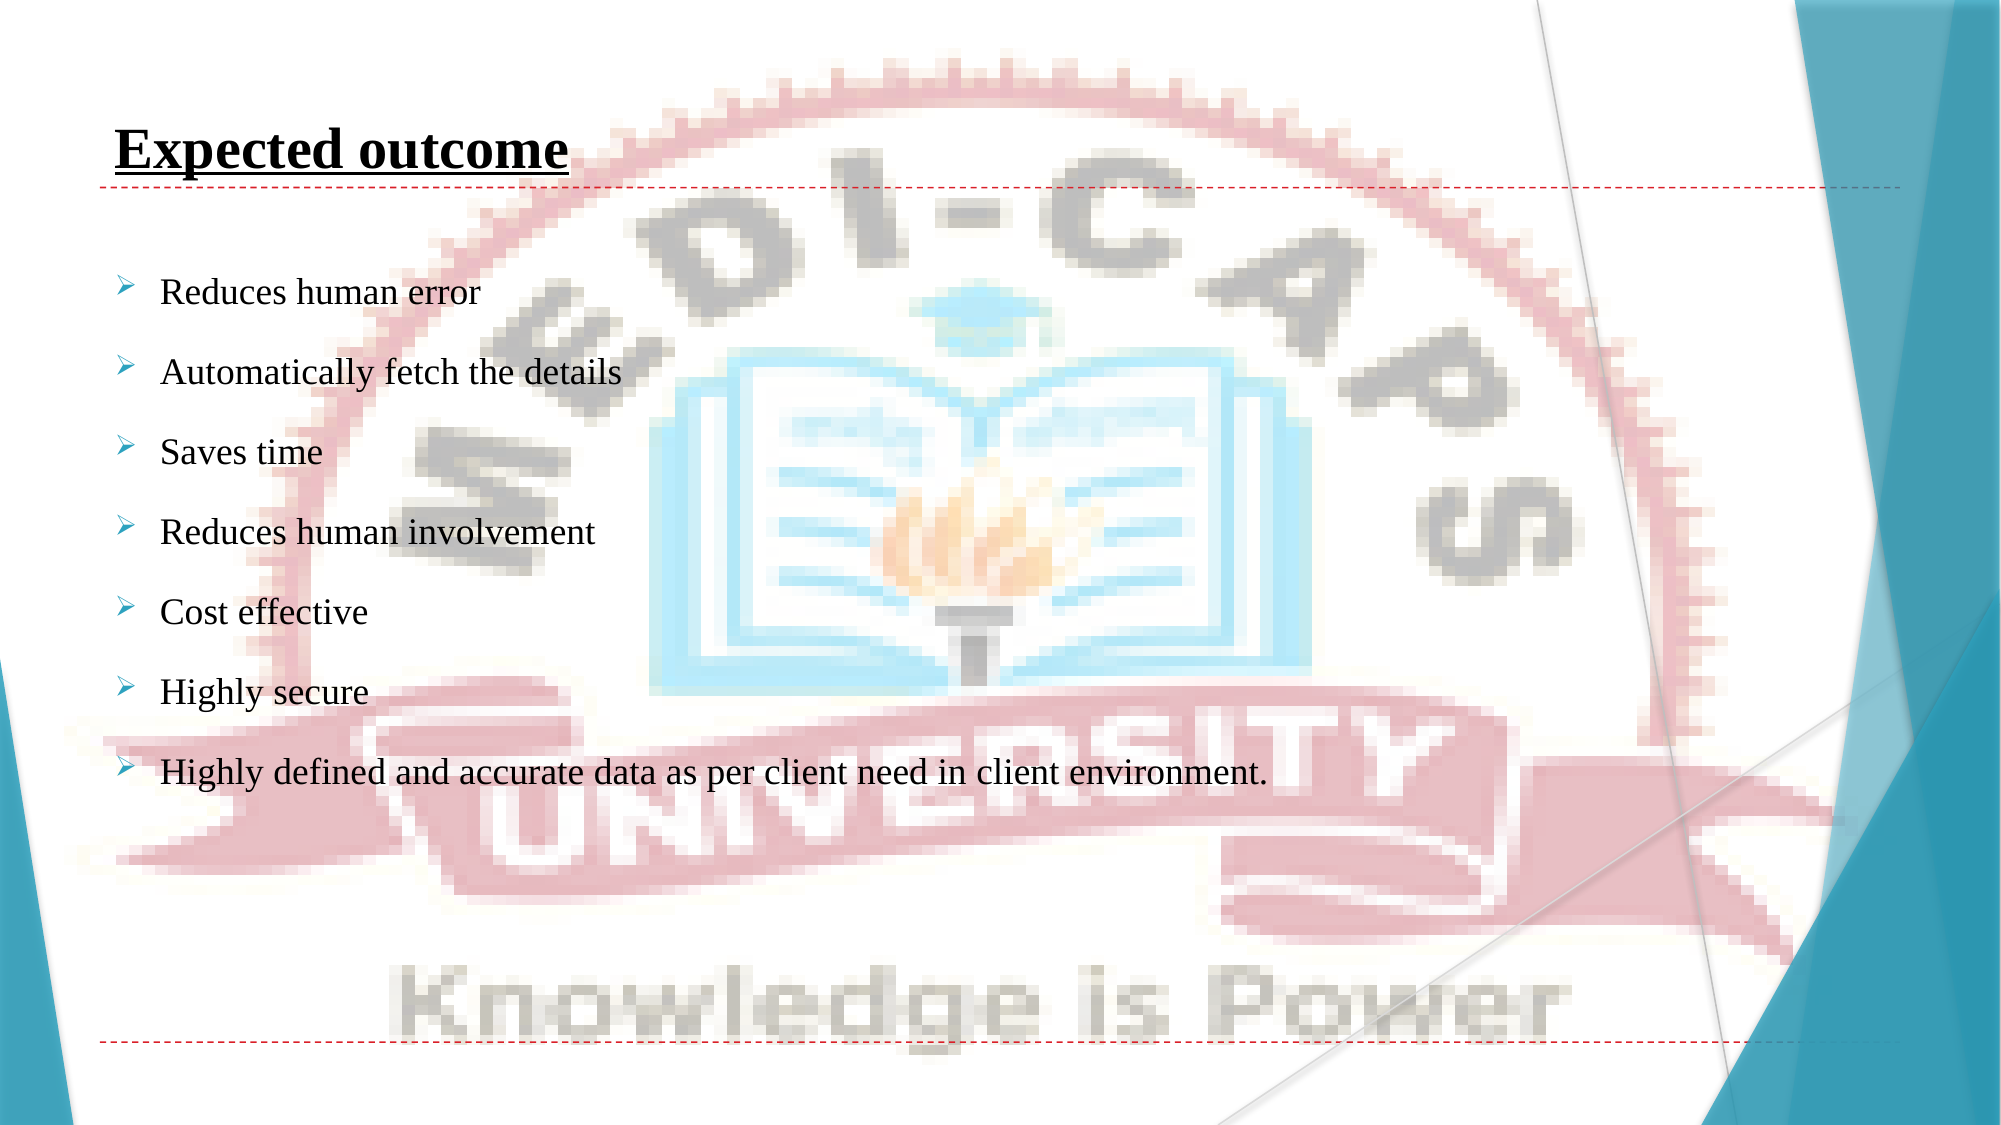

# Expected outcome
Reduces human error
Automatically fetch the details
Saves time
Reduces human involvement
Cost effective
Highly secure
Highly defined and accurate data as per client need in client environment.